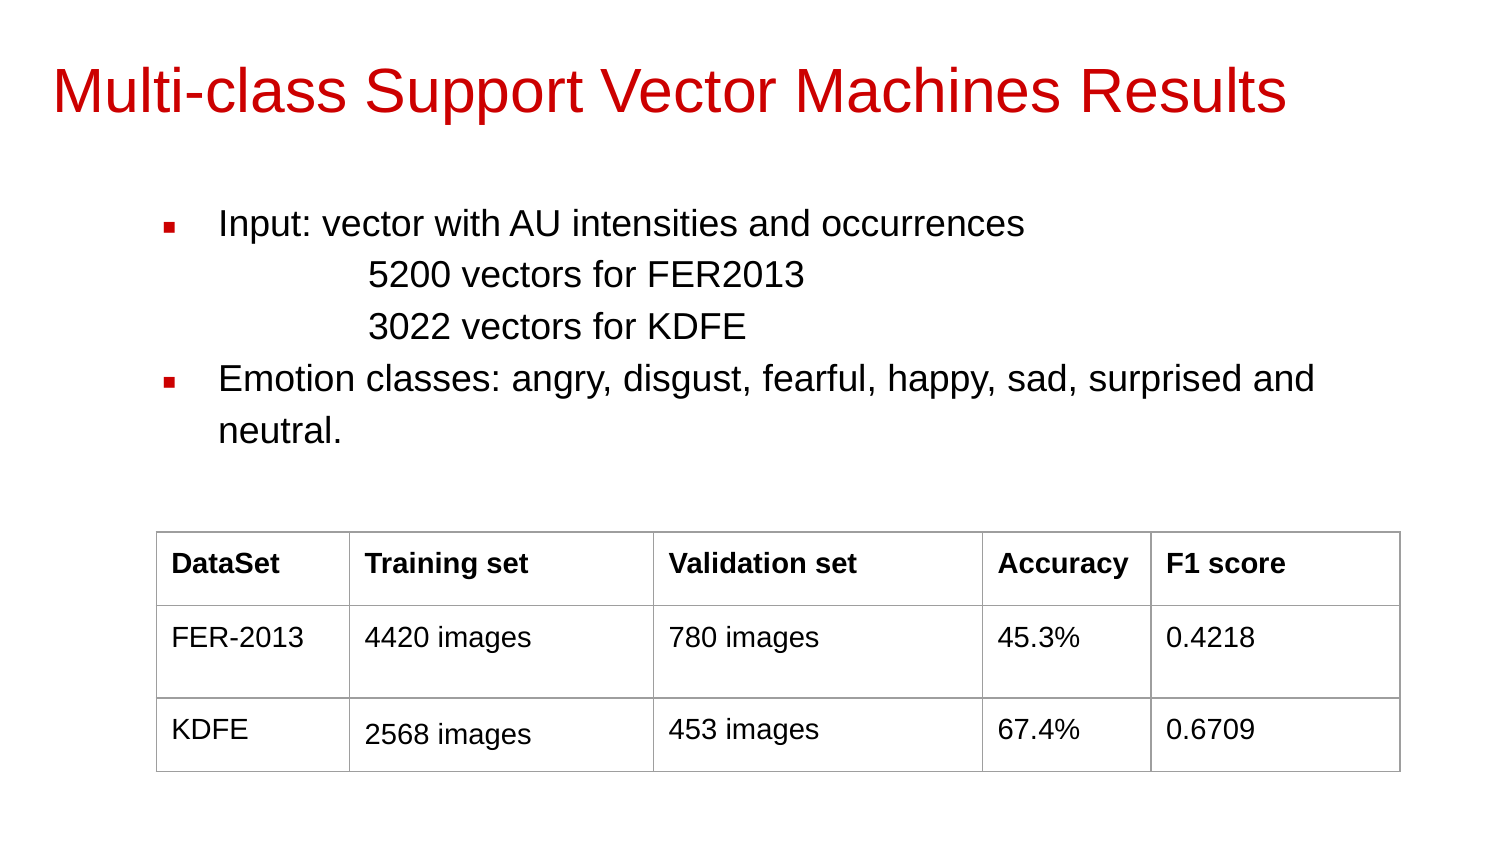

# Multi-class Support Vector Machines Results
Input: vector with AU intensities and occurrences
	5200 vectors for FER2013
	3022 vectors for KDFE
Emotion classes: angry, disgust, fearful, happy, sad, surprised and neutral.

| DataSet | Training set | Validation set | Accuracy | F1 score |
| --- | --- | --- | --- | --- |
| FER-2013 | 4420 images | 780 images | 45.3% | 0.4218 |
| KDFE | 2568 images | 453 images | 67.4% | 0.6709 |